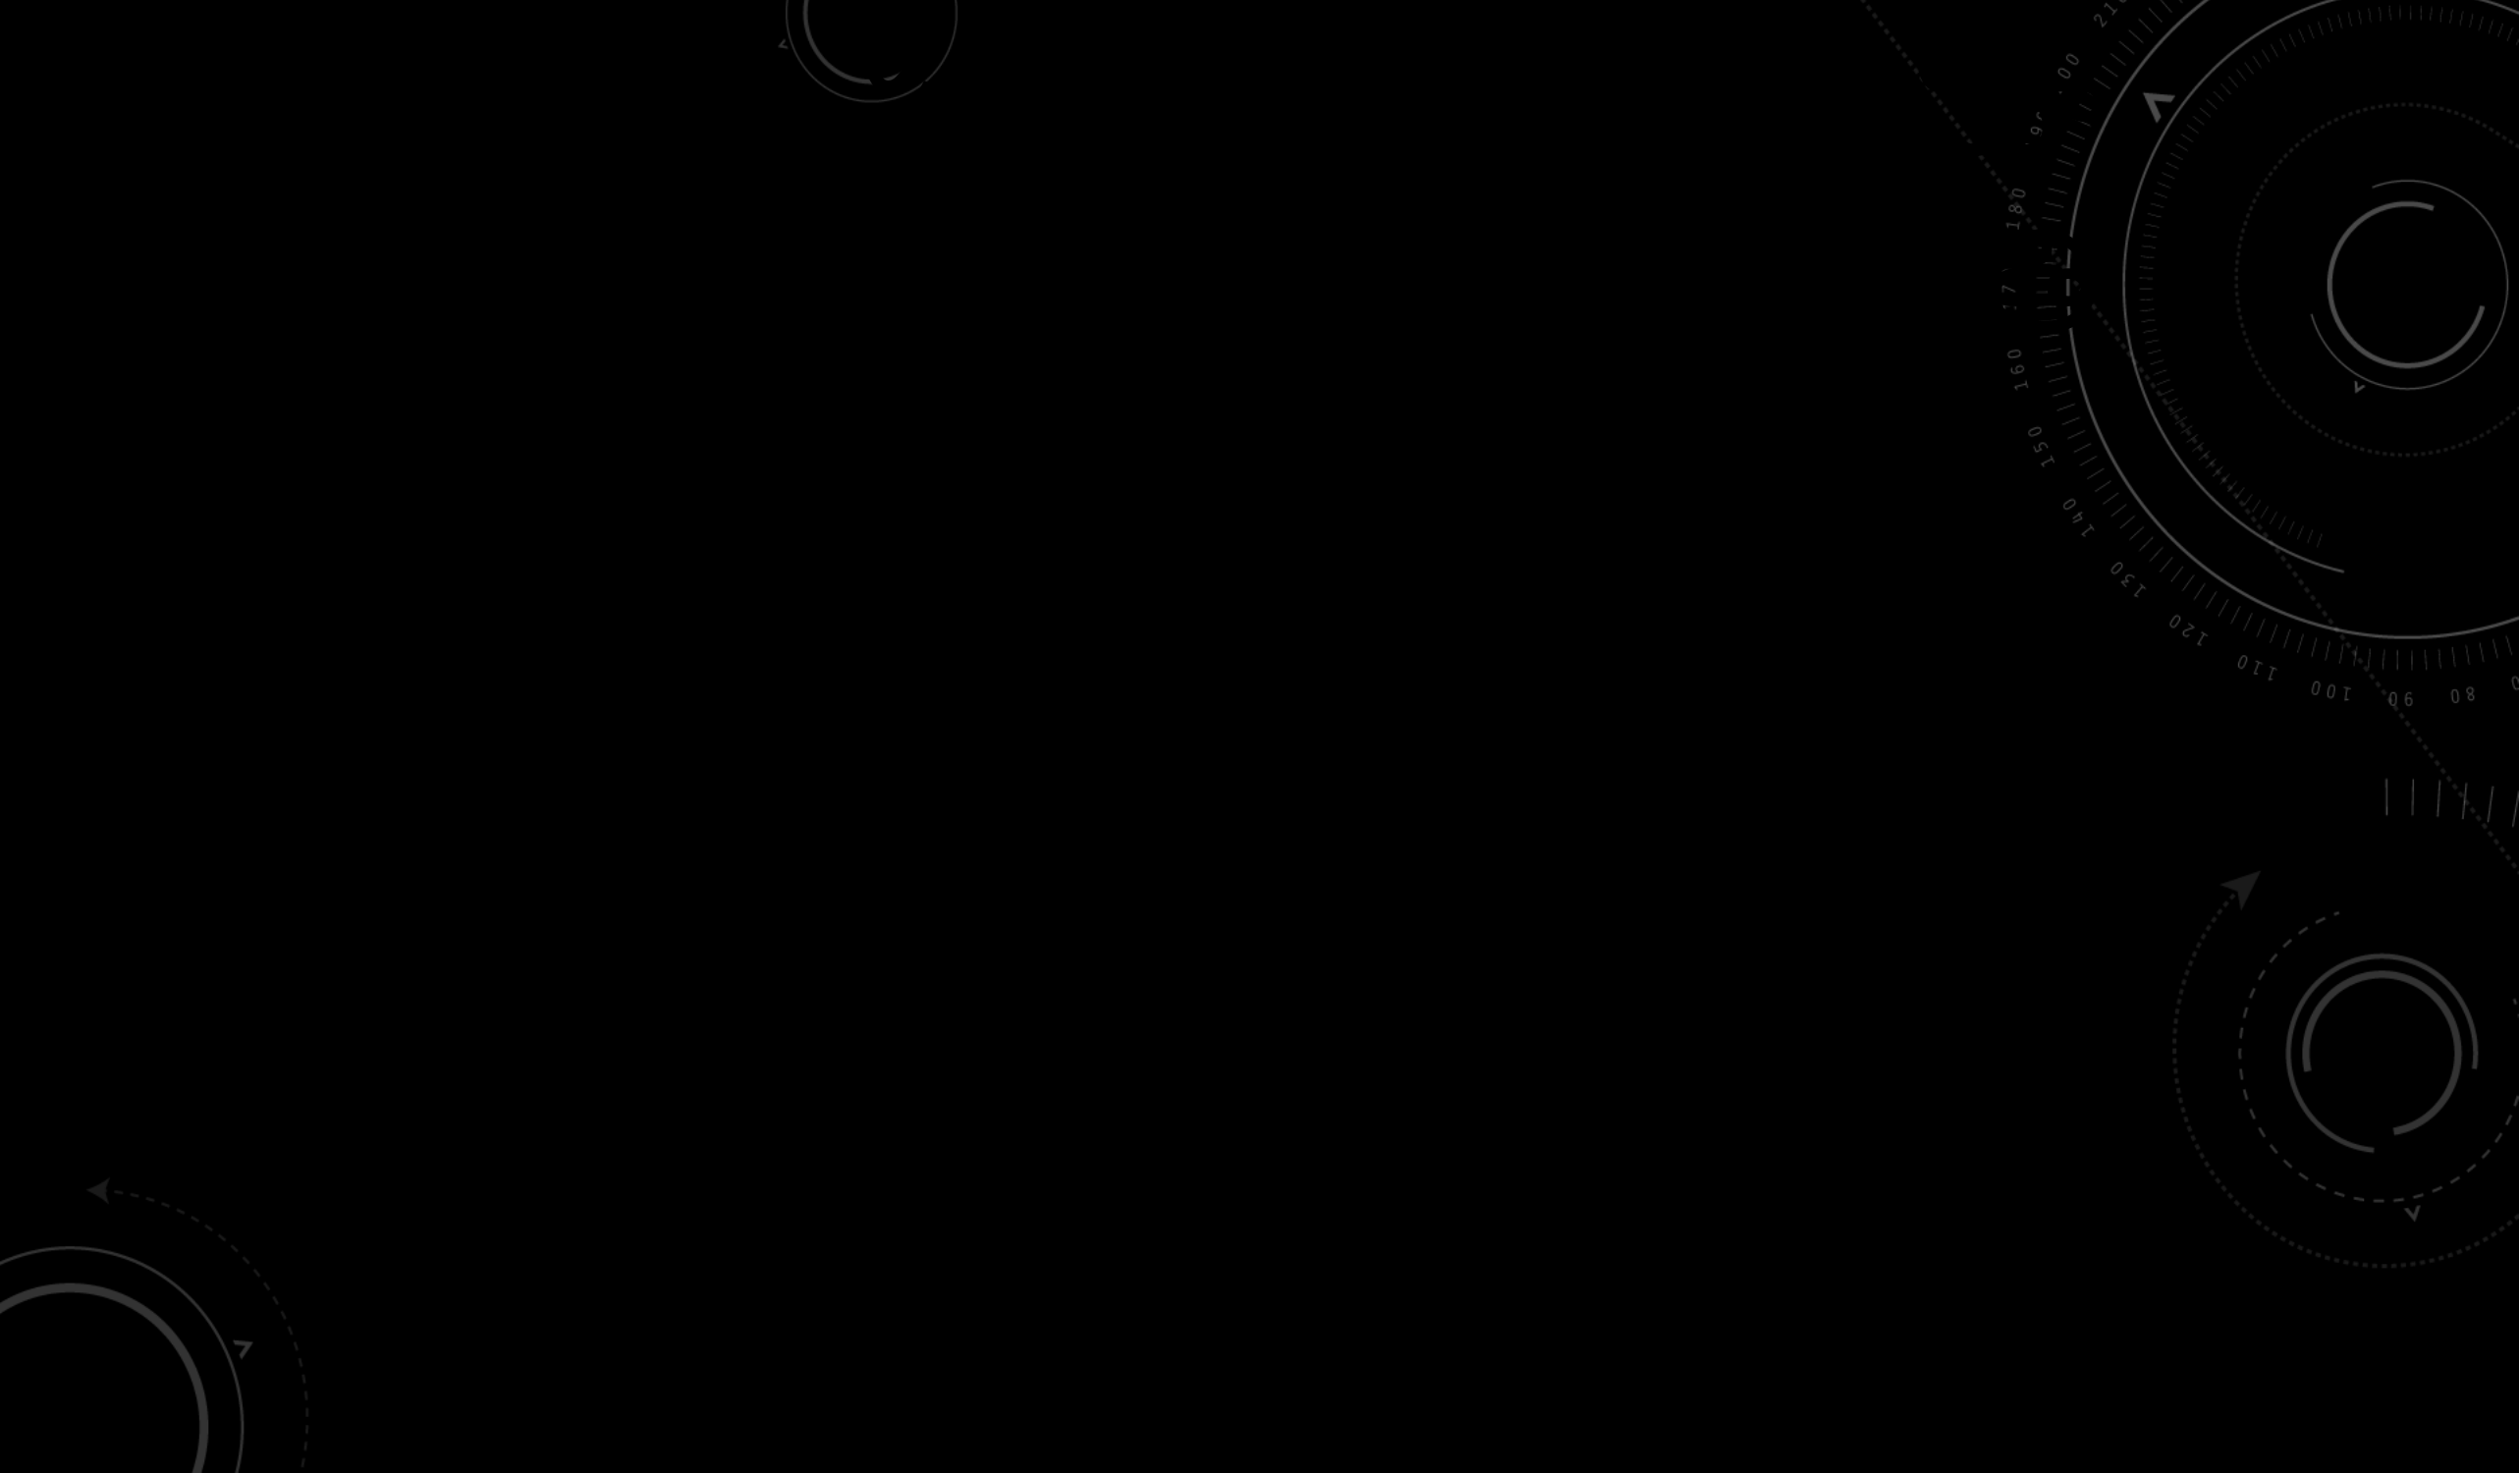

యూదా స్తుతి గోత్రపు సింహమా
    యేసయ్య నా ఆత్మీయ ప్రగతి
నీ స్వాదీనమా
నీవే కదా నా ఆరాధనా
ఆరాధనా స్తుతి ఆరాధనా